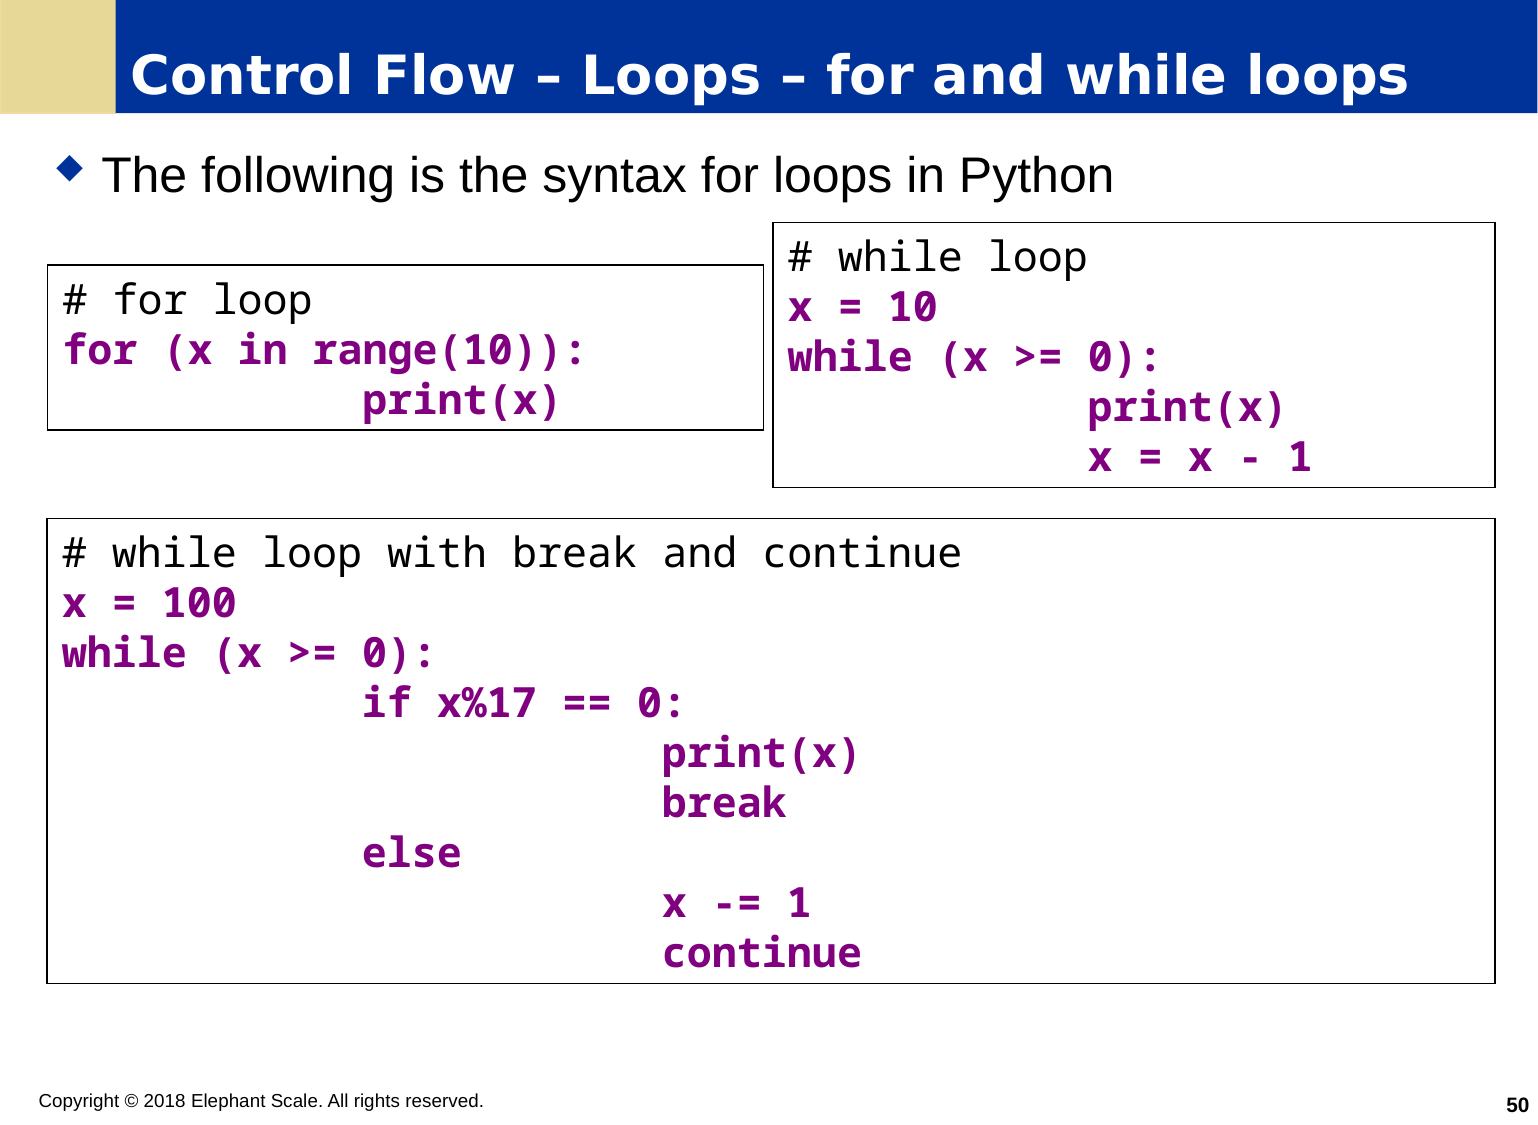

# Control Flow – Loops – for and while loops
The following is the syntax for loops in Python
# while loop
x = 10
while (x >= 0):
		print(x)
		x = x - 1
# for loop
for (x in range(10)):
		print(x)
# while loop with break and continue
x = 100
while (x >= 0):
		if x%17 == 0:
				print(x)
				break
		else
				x -= 1
				continue
50
Copyright © 2018 Elephant Scale. All rights reserved.